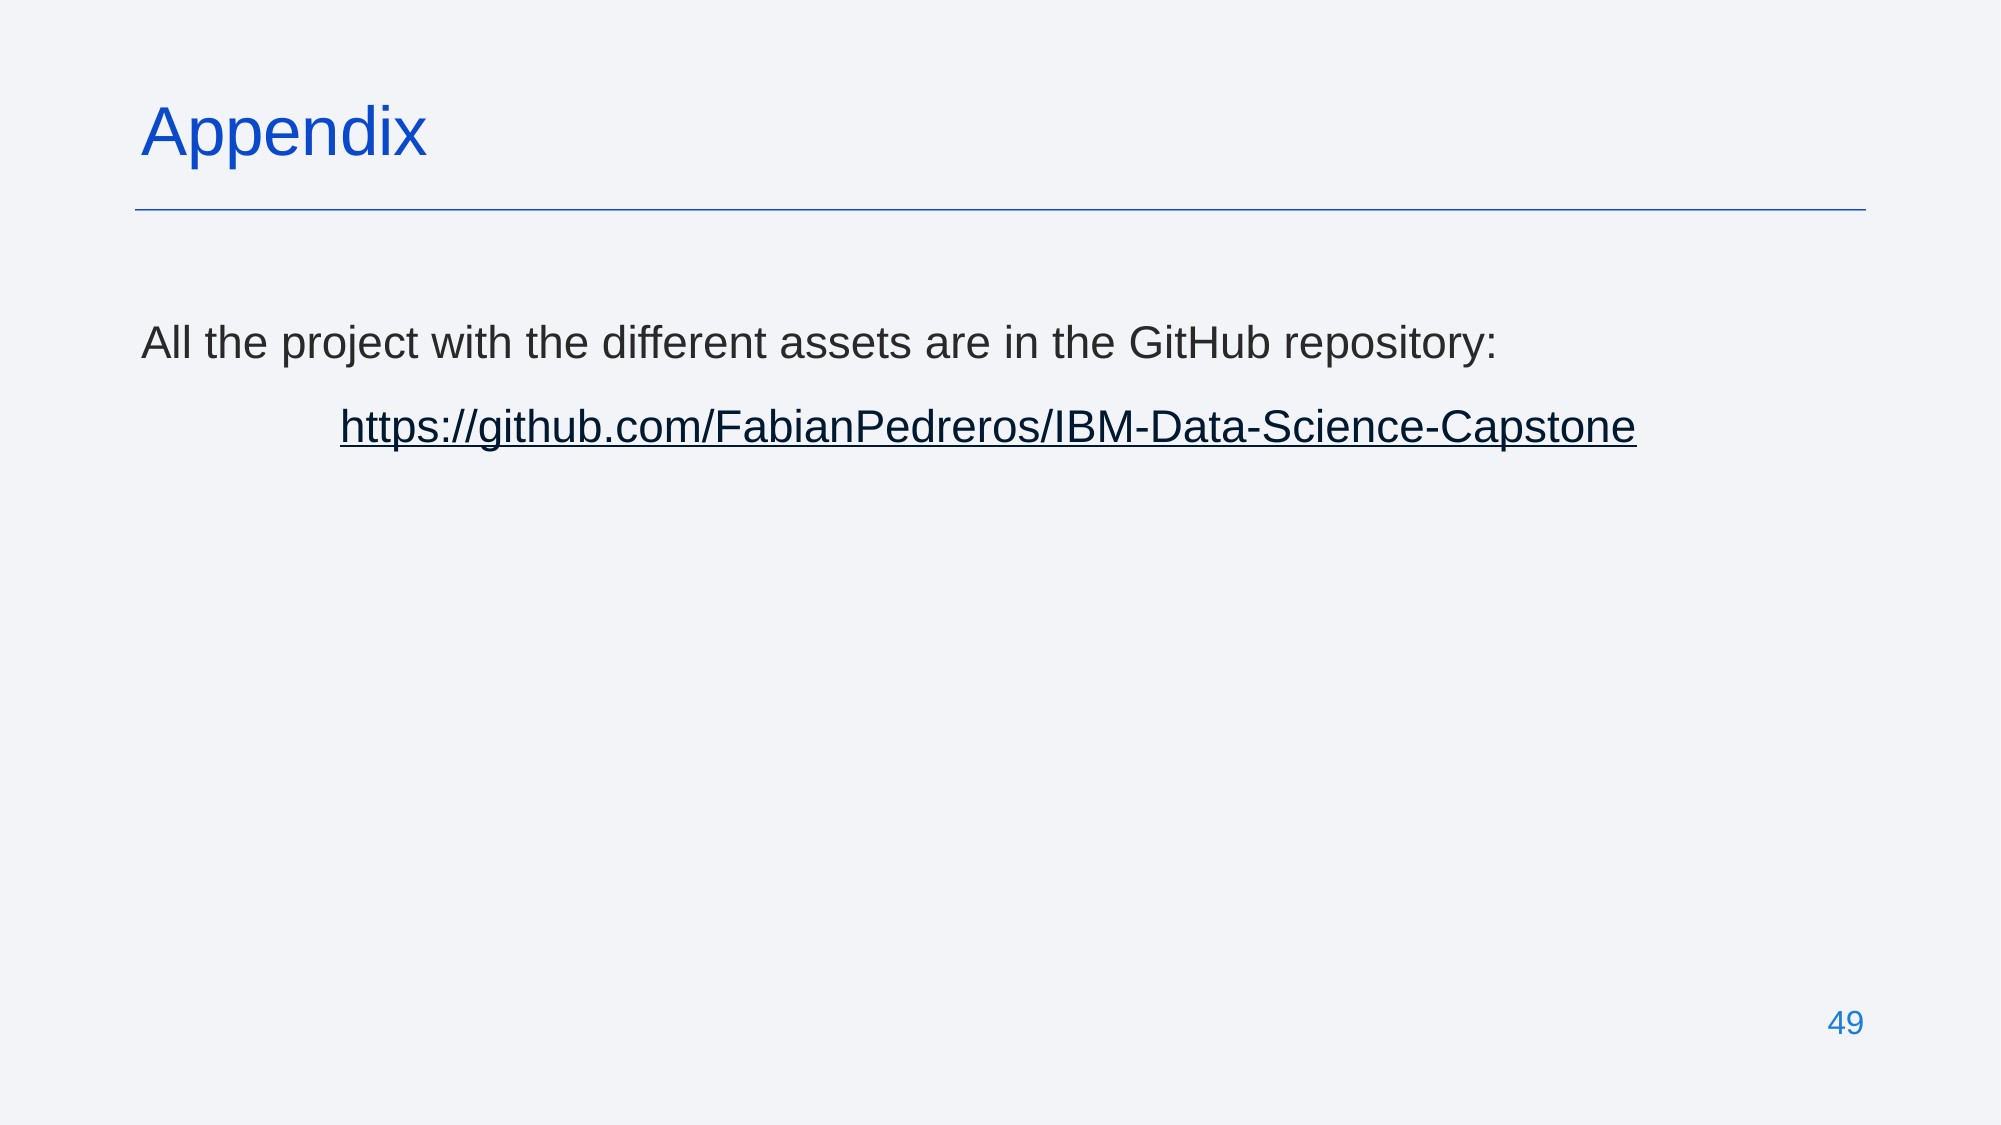

Appendix
All the project with the different assets are in the GitHub repository:
https://github.com/FabianPedreros/IBM-Data-Science-Capstone
49